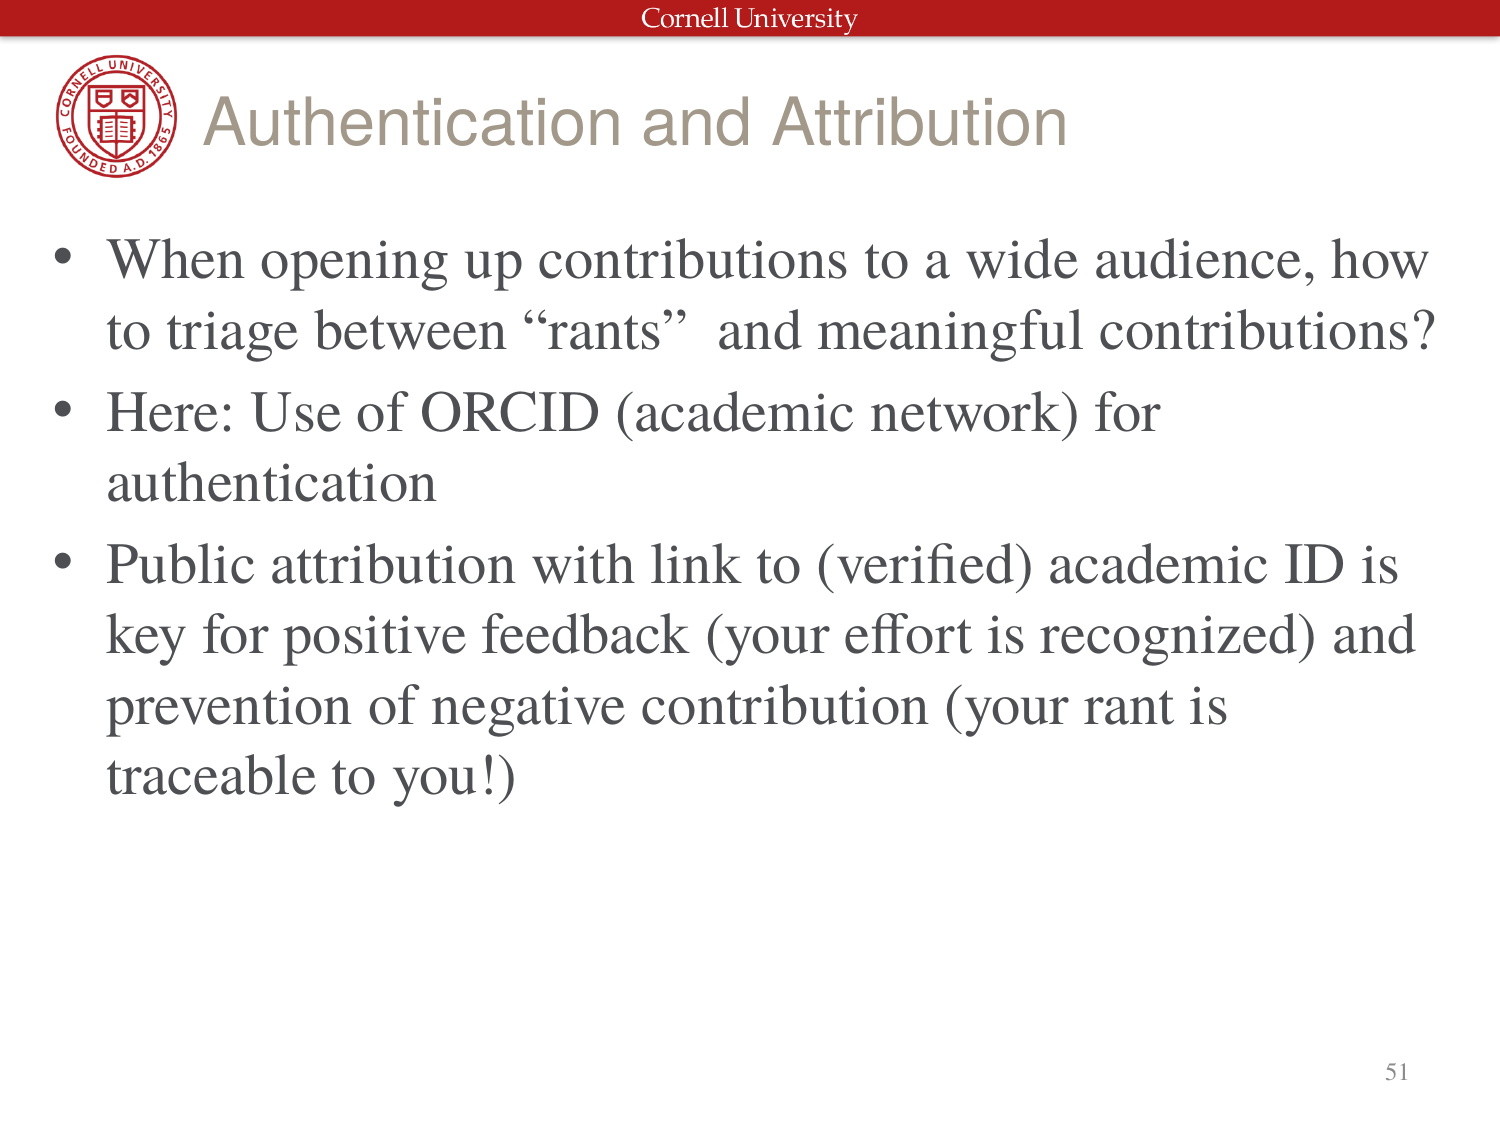

# Authentication and Attribution
When opening up contributions to a wide audience, how to triage between “rants”  and meaningful contributions?
Here: Use of ORCID (academic network) for authentication
Public attribution with link to (verified) academic ID is key for positive feedback (your effort is recognized) and prevention of negative contribution (your rant is traceable to you!)
51